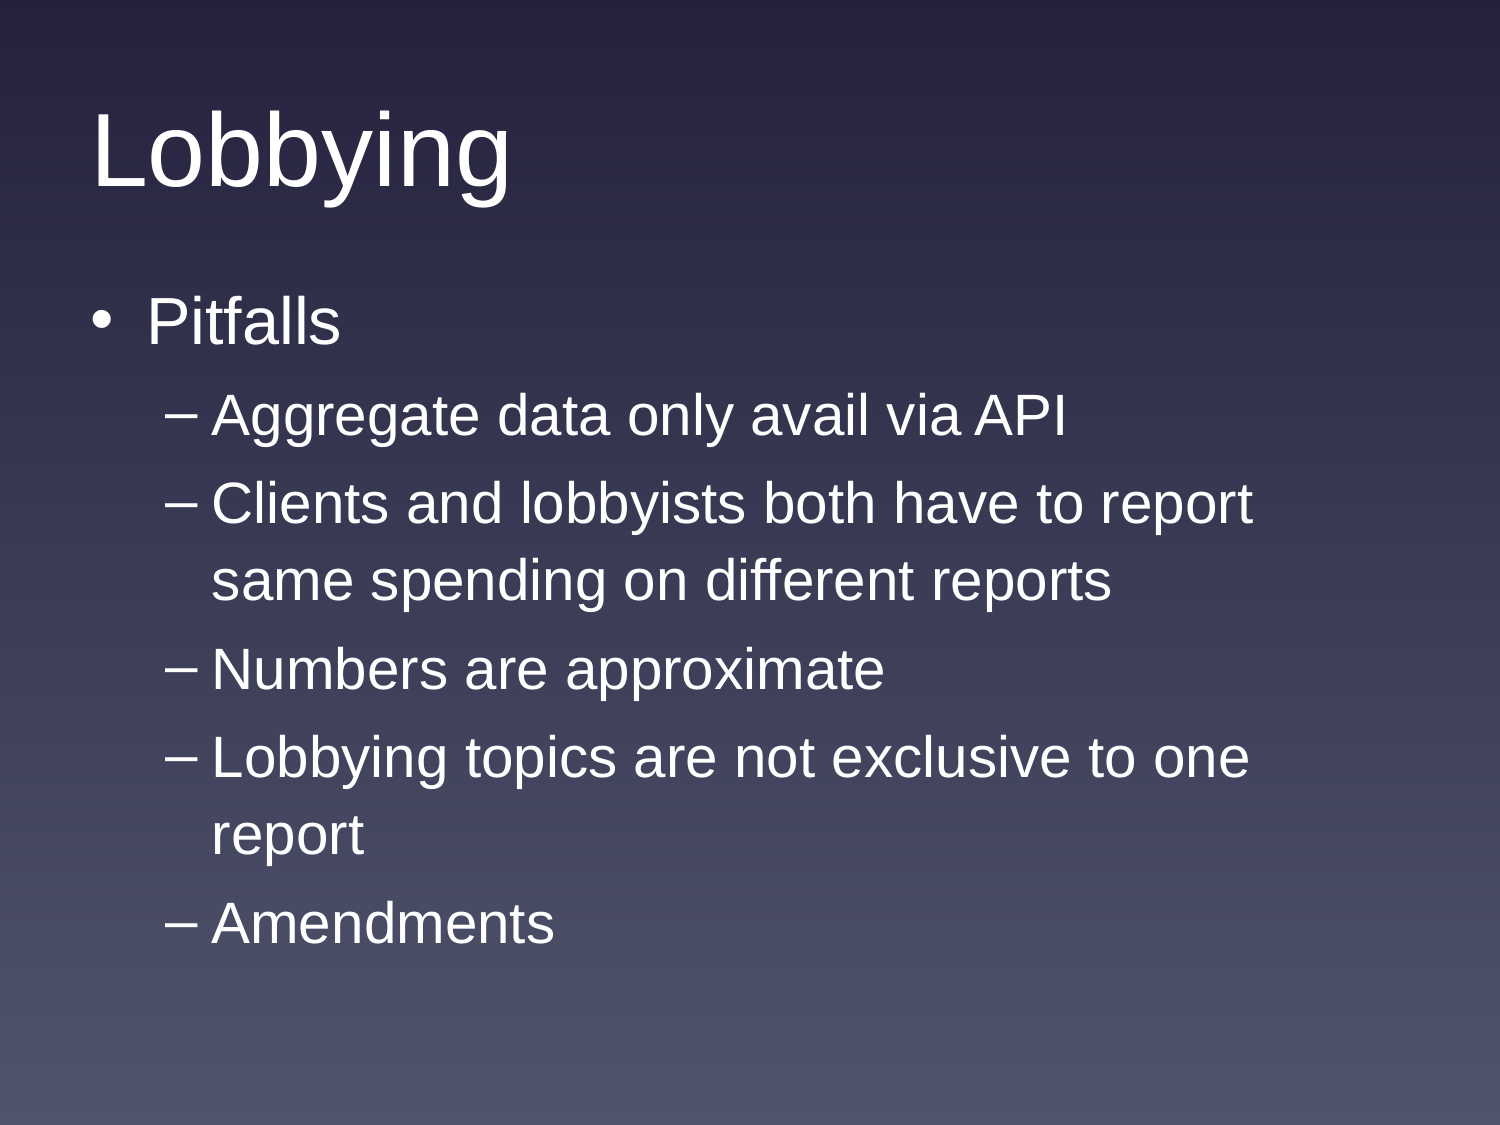

# Lobbying
Pitfalls
Aggregate data only avail via API
Clients and lobbyists both have to report same spending on different reports
Numbers are approximate
Lobbying topics are not exclusive to one report
Amendments